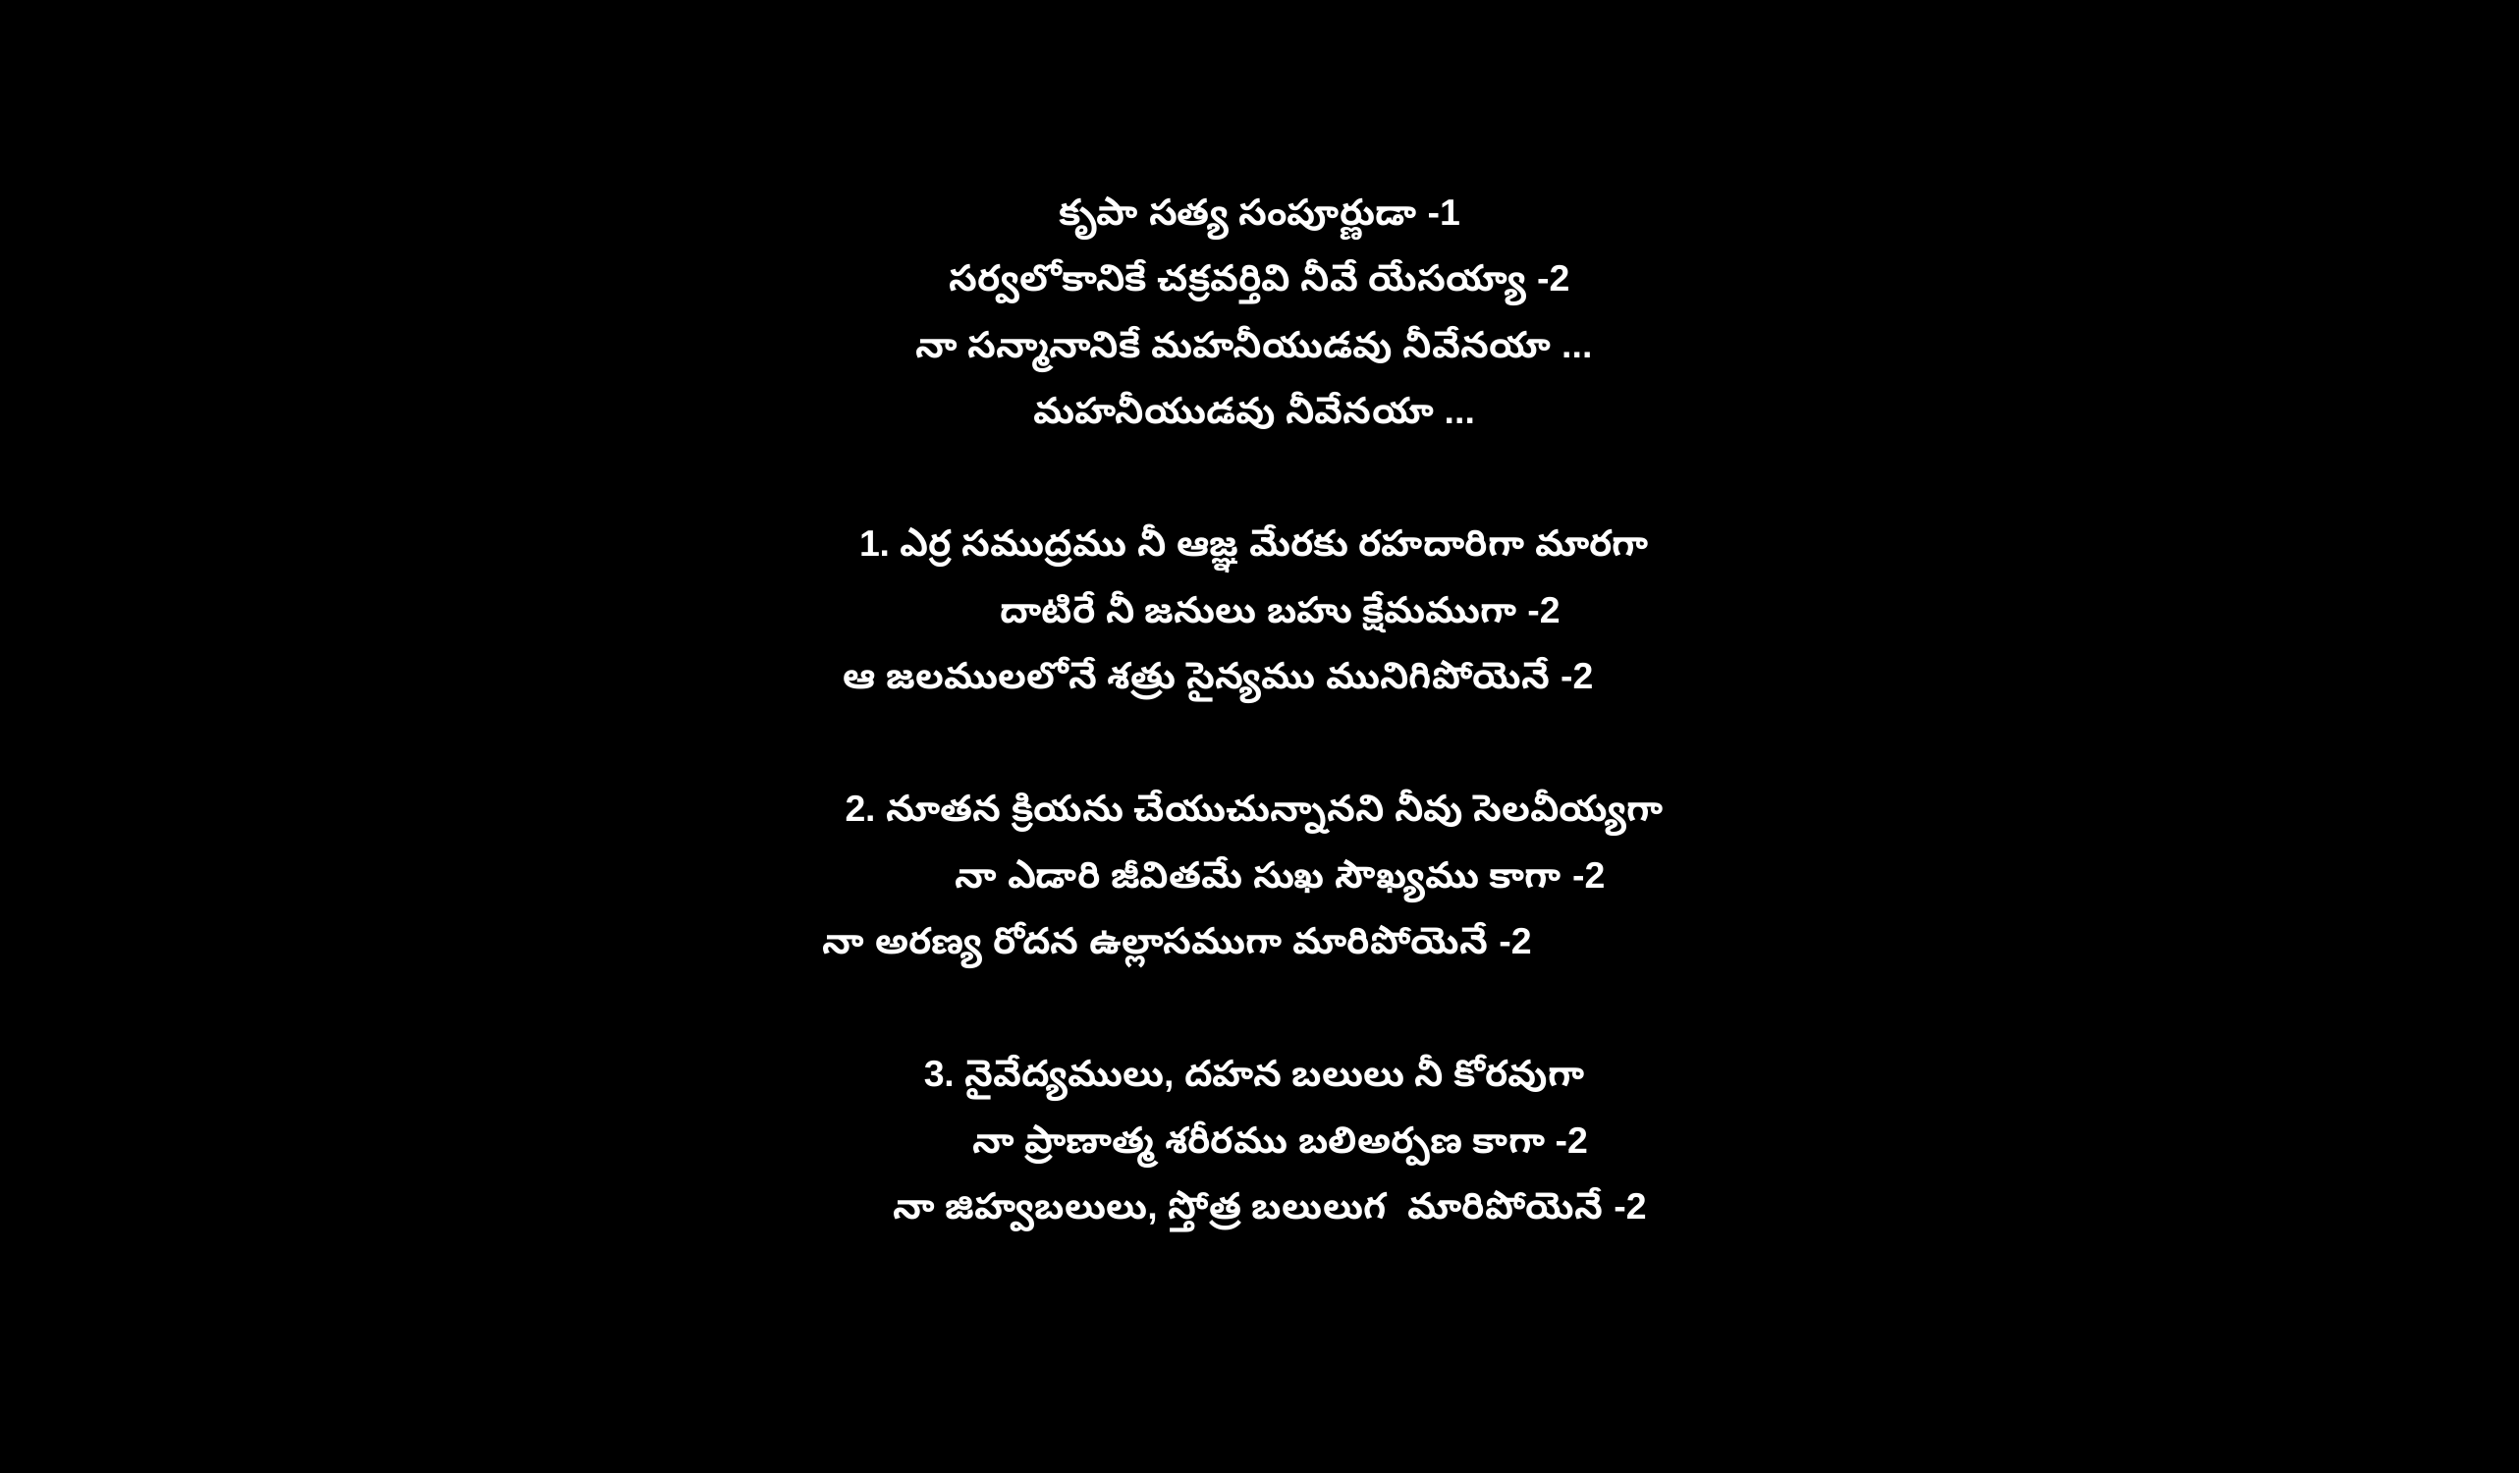

కృపా సత్య సంపూర్ణుడా -1
సర్వలోకానికే చక్రవర్తివి నీవే యేసయ్యా -2
నా సన్మానానికే మహనీయుడవు నీవేనయా ...
మహనీయుడవు నీవేనయా ...
1. ఎర్ర సముద్రము నీ ఆజ్ఞ మేరకు రహదారిగా మారగా
    దాటిరే నీ జనులు బహు క్షేమముగా -2
    ఆ జలములలోనే శత్రు సైన్యము మునిగిపోయెనే -2
2. నూతన క్రియను చేయుచున్నానని నీవు సెలవీయ్యగా
    నా ఎడారి జీవితమే సుఖ సౌఖ్యము కాగా -2
    నా అరణ్య రోదన ఉల్లాసముగా మారిపోయెనే -2
3. నైవేద్యములు, దహన బలులు నీ కోరవుగా
    నా ప్రాణాత్మ శరీరము బలిఅర్పణ కాగా -2
    నా జిహ్వబలులు, స్తోత్ర బలులుగ  మారిపోయెనే -2